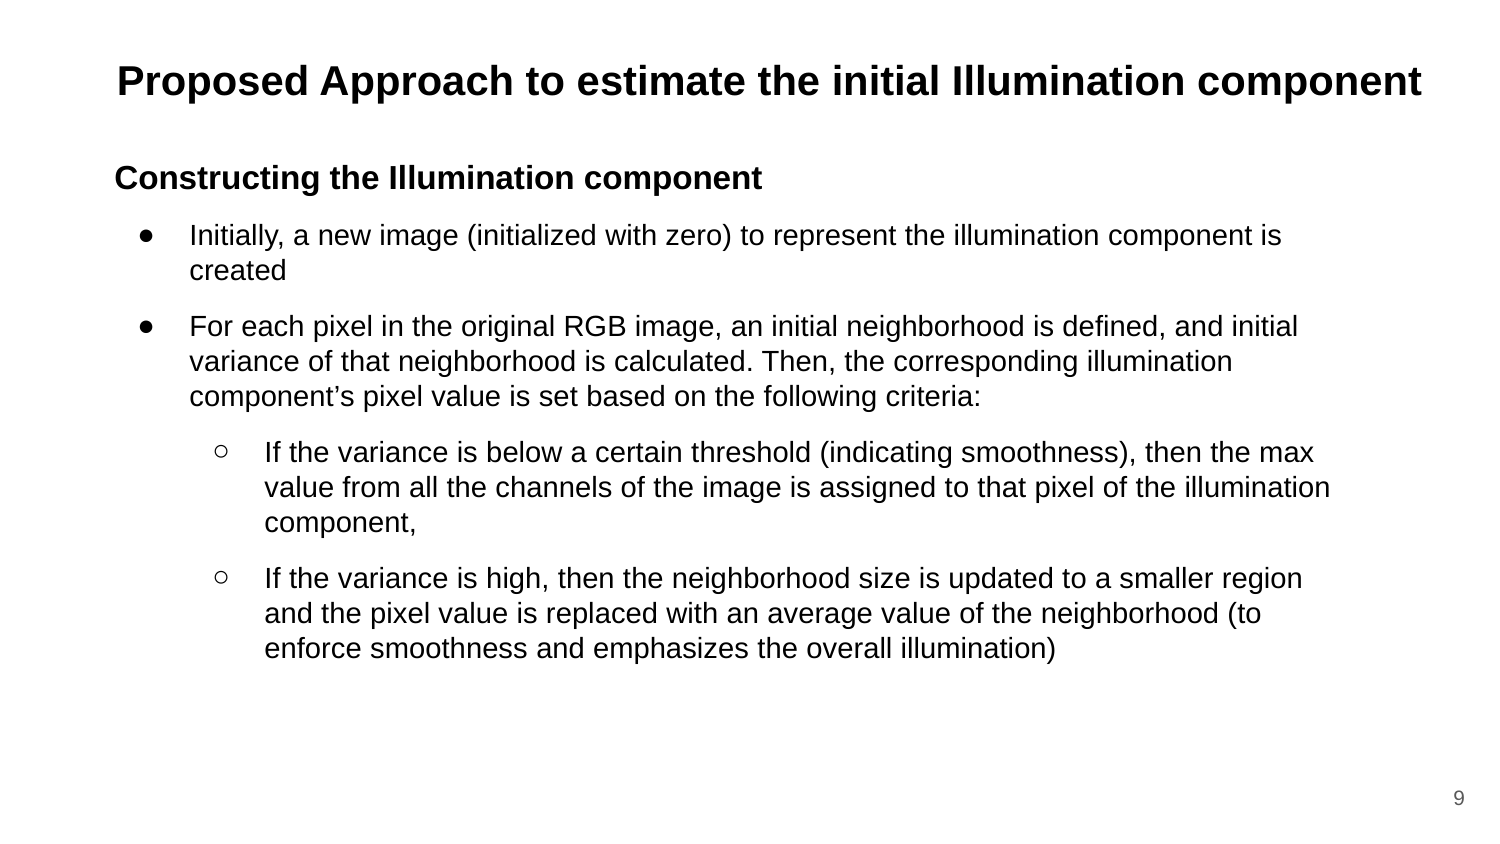

# Proposed Approach to estimate the initial Illumination component
Constructing the Illumination component
Initially, a new image (initialized with zero) to represent the illumination component is created
For each pixel in the original RGB image, an initial neighborhood is defined, and initial variance of that neighborhood is calculated. Then, the corresponding illumination component’s pixel value is set based on the following criteria:
If the variance is below a certain threshold (indicating smoothness), then the max value from all the channels of the image is assigned to that pixel of the illumination component,
If the variance is high, then the neighborhood size is updated to a smaller region and the pixel value is replaced with an average value of the neighborhood (to enforce smoothness and emphasizes the overall illumination)

9